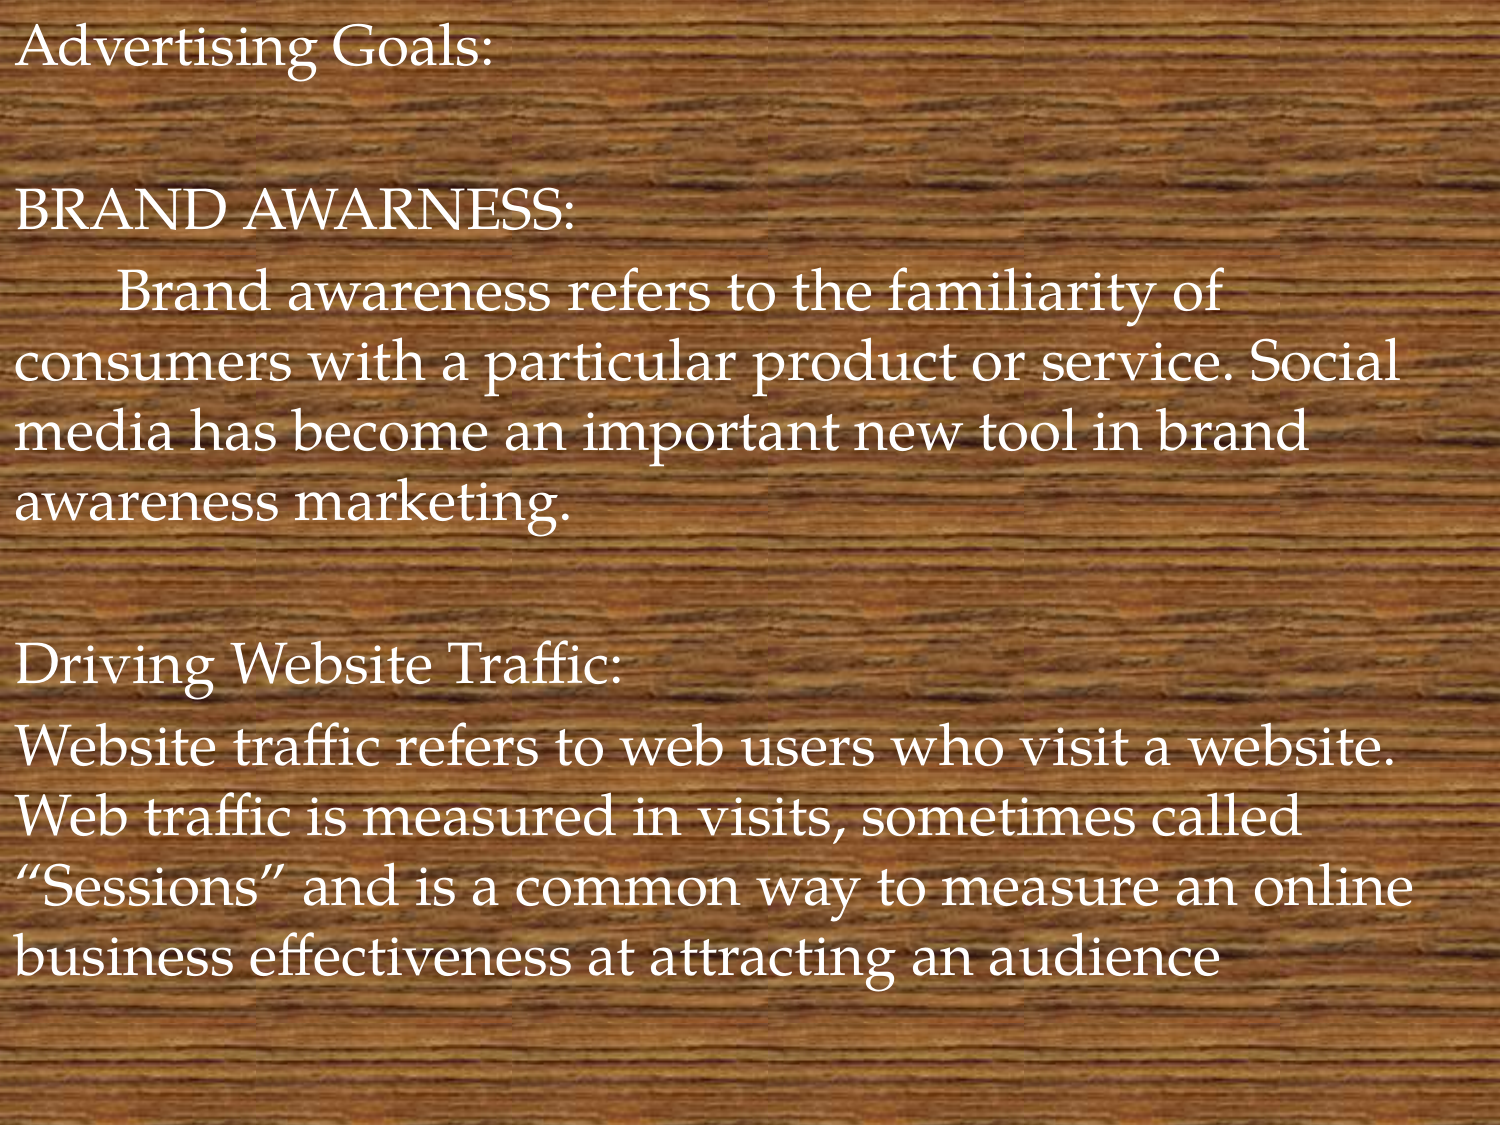

Advertising Goals:

BRAND AWARNESS:
       Brand awareness refers to the familiarity of consumers with a particular product or service. Social media has become an important new tool in brand awareness marketing.

Driving Website Traffic:
Website traffic refers to web users who visit a website. Web traffic is measured in visits, sometimes called “Sessions” and is a common way to measure an online business effectiveness at attracting an audience